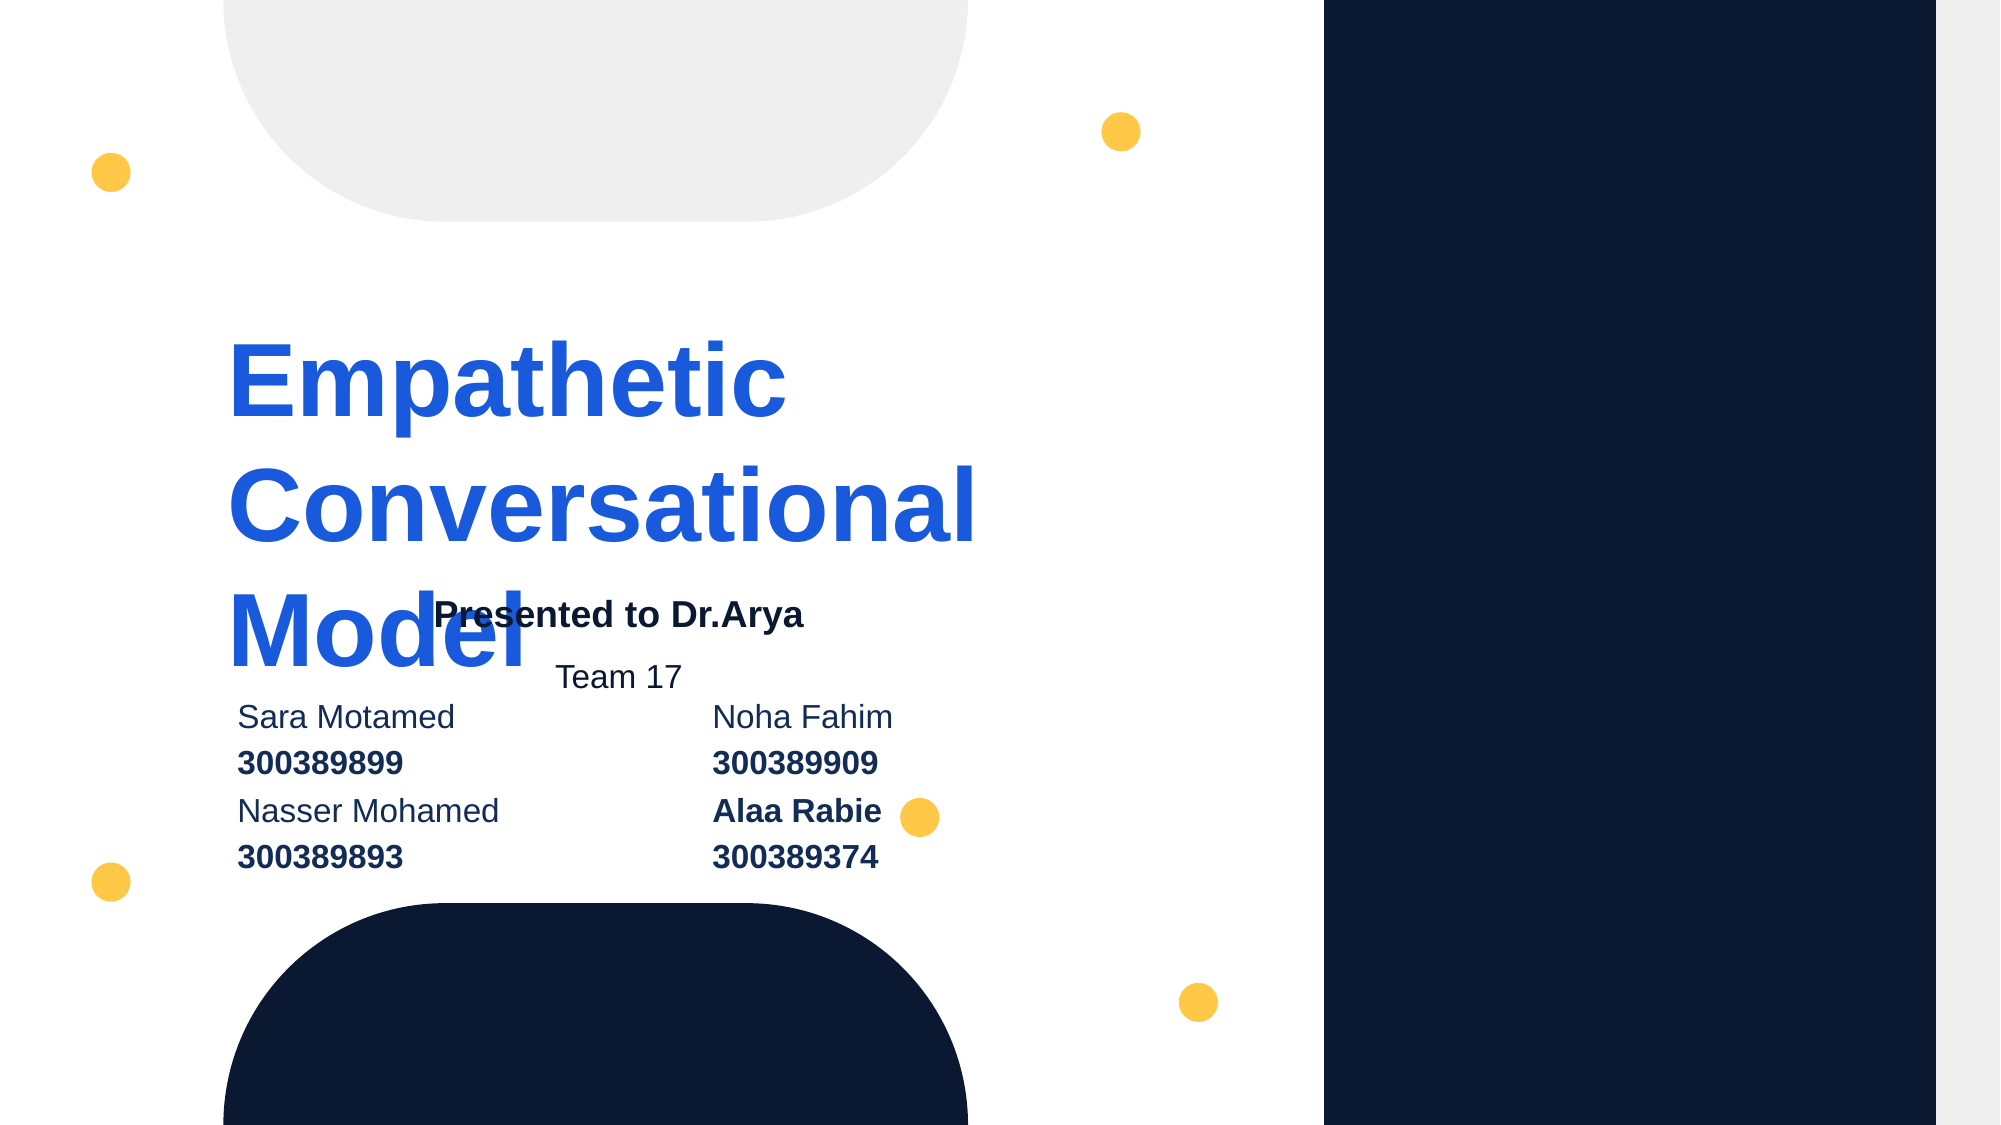

Empathetic Conversational Model
Presented to Dr.Arya
Team 17
| Sara Motamed | Noha Fahim |
| --- | --- |
| 300389899 | 300389909 |
| Nasser Mohamed | Alaa Rabie |
| 300389893 | 300389374 |